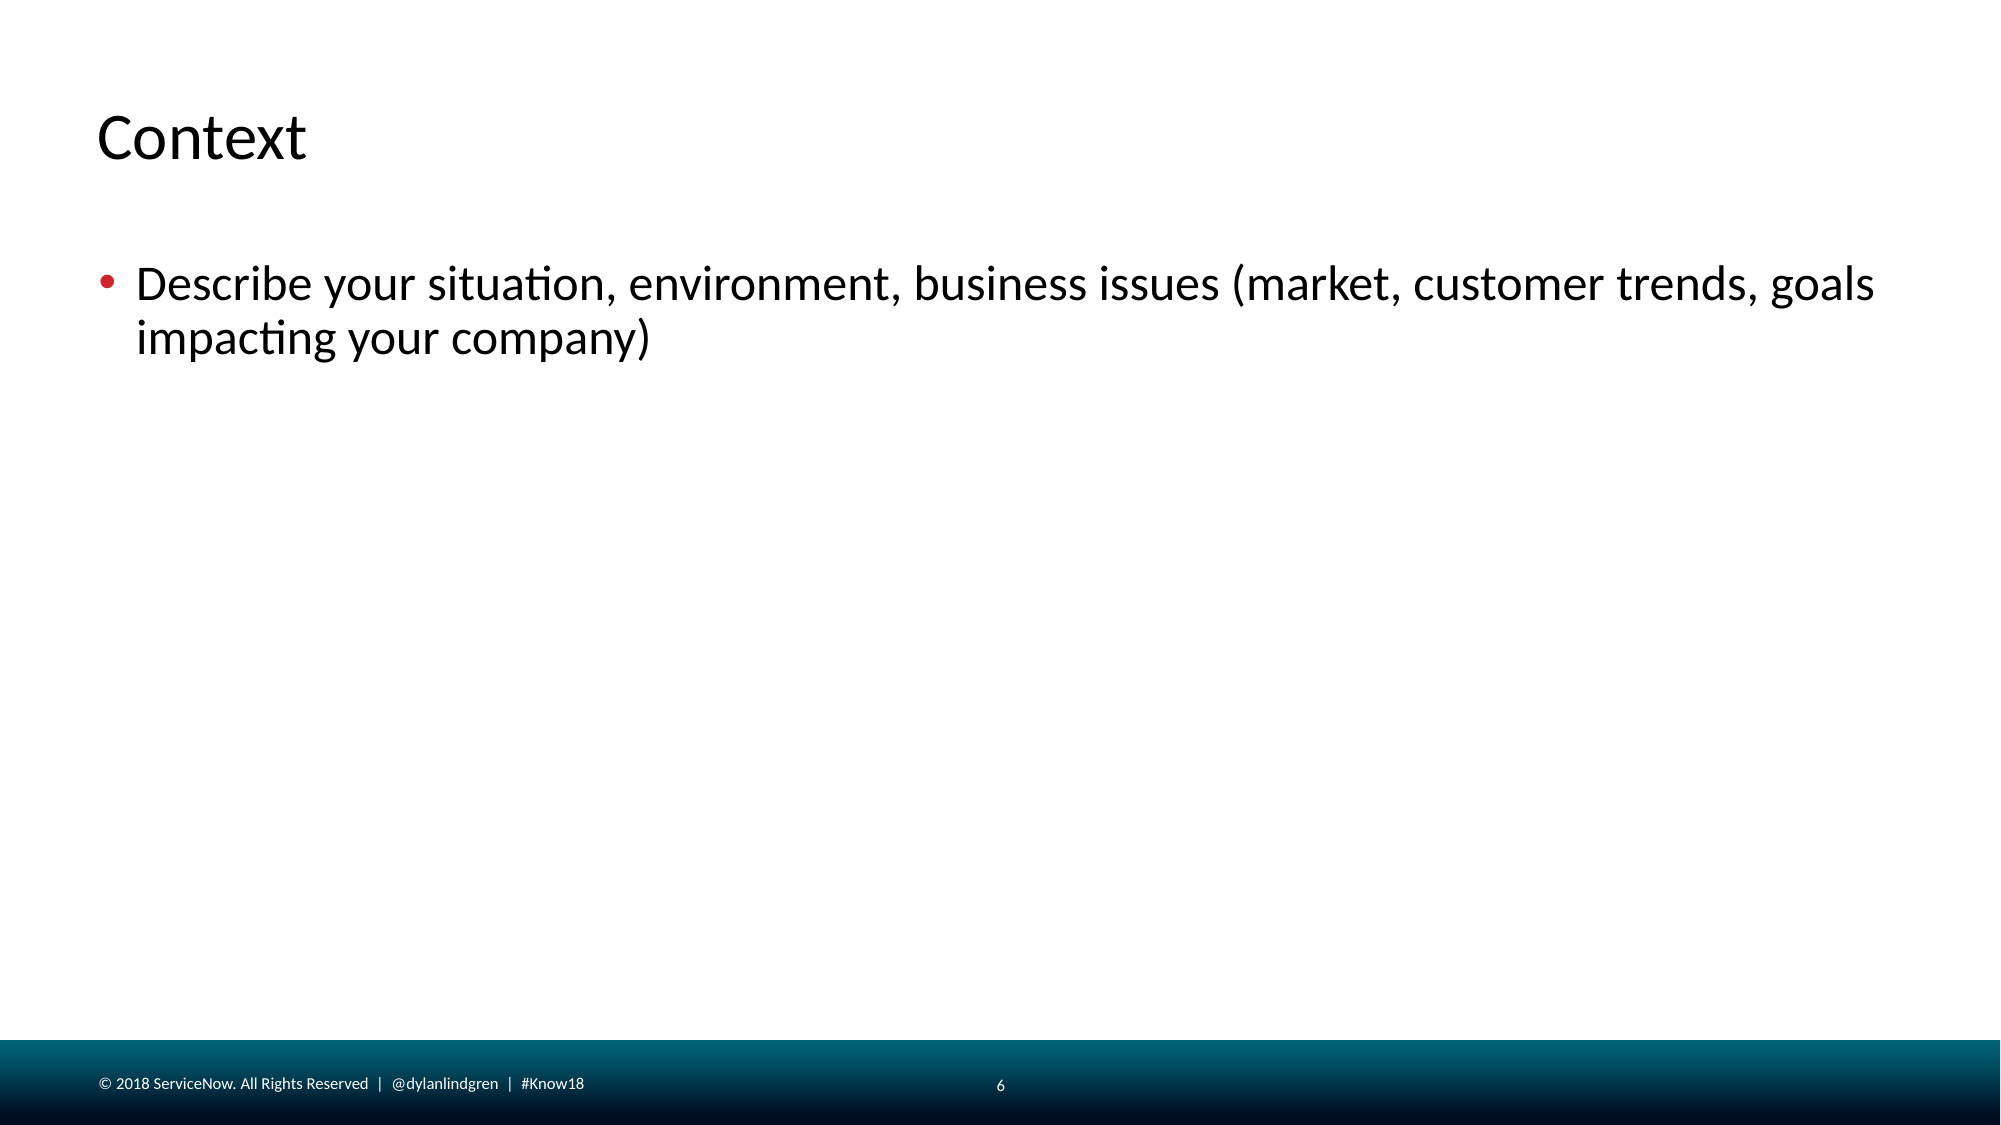

# Context
Describe your situation, environment, business issues (market, customer trends, goals impacting your company)